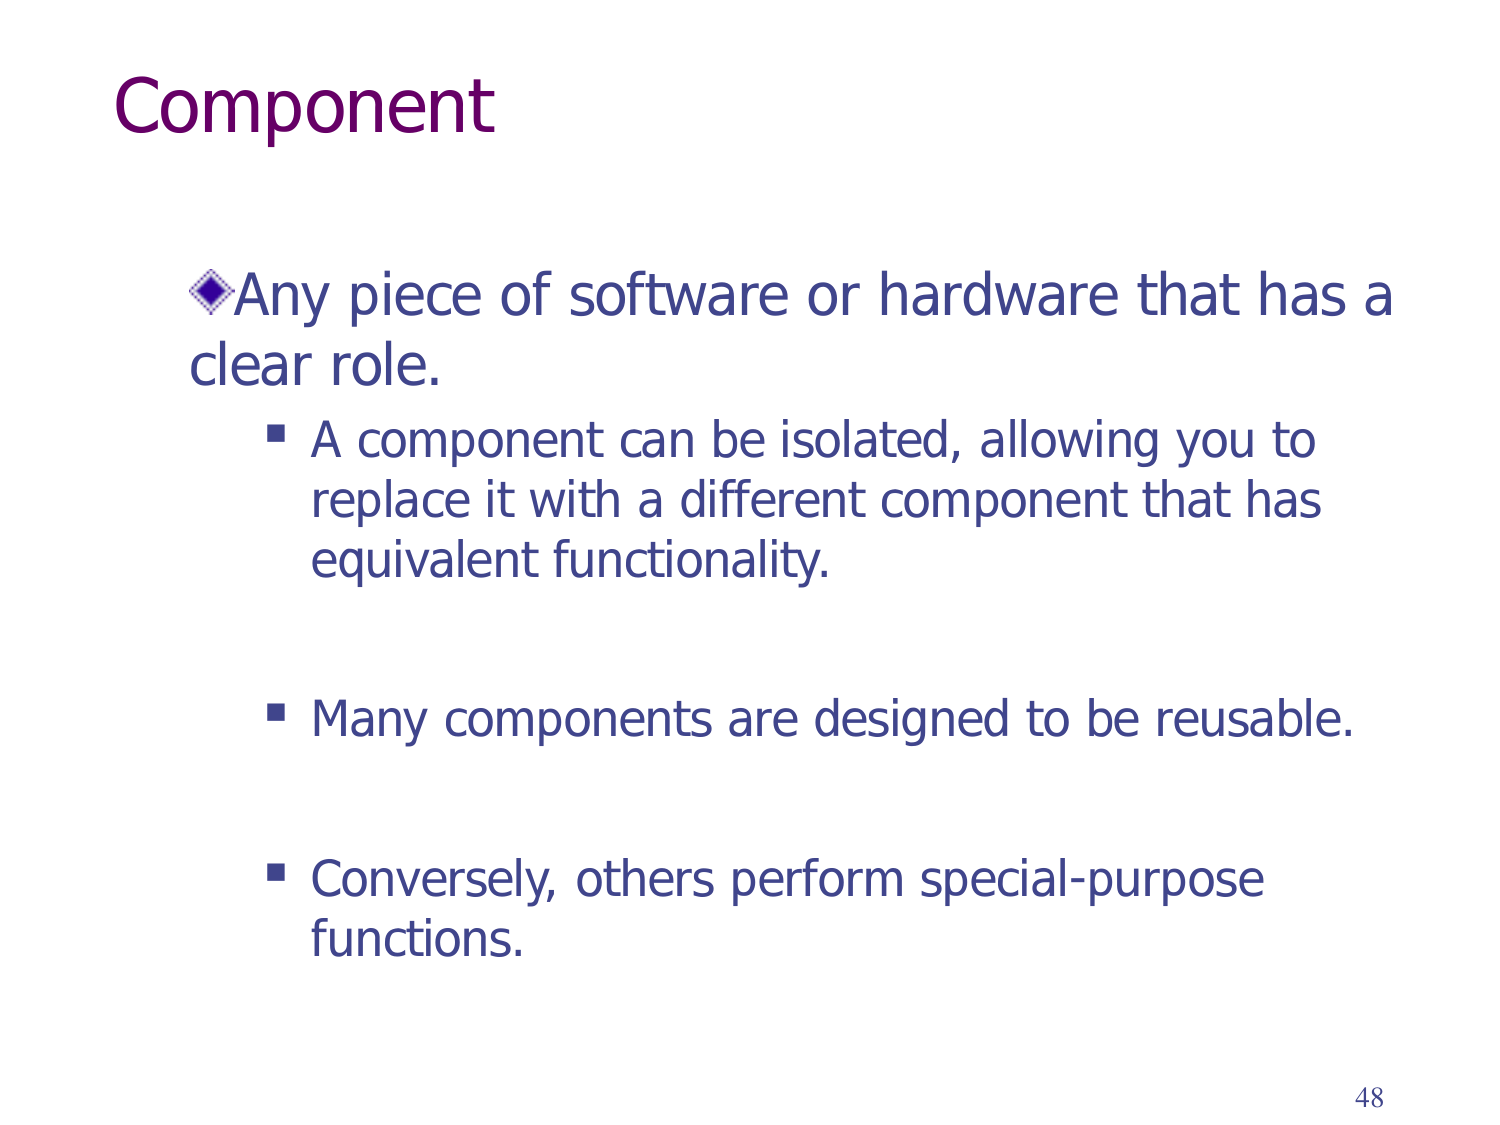

# Component
Any piece of software or hardware that has a clear role.
A component can be isolated, allowing you to replace it with a different component that has equivalent functionality.

Many components are designed to be reusable.

Conversely, others perform special-purpose functions.
48